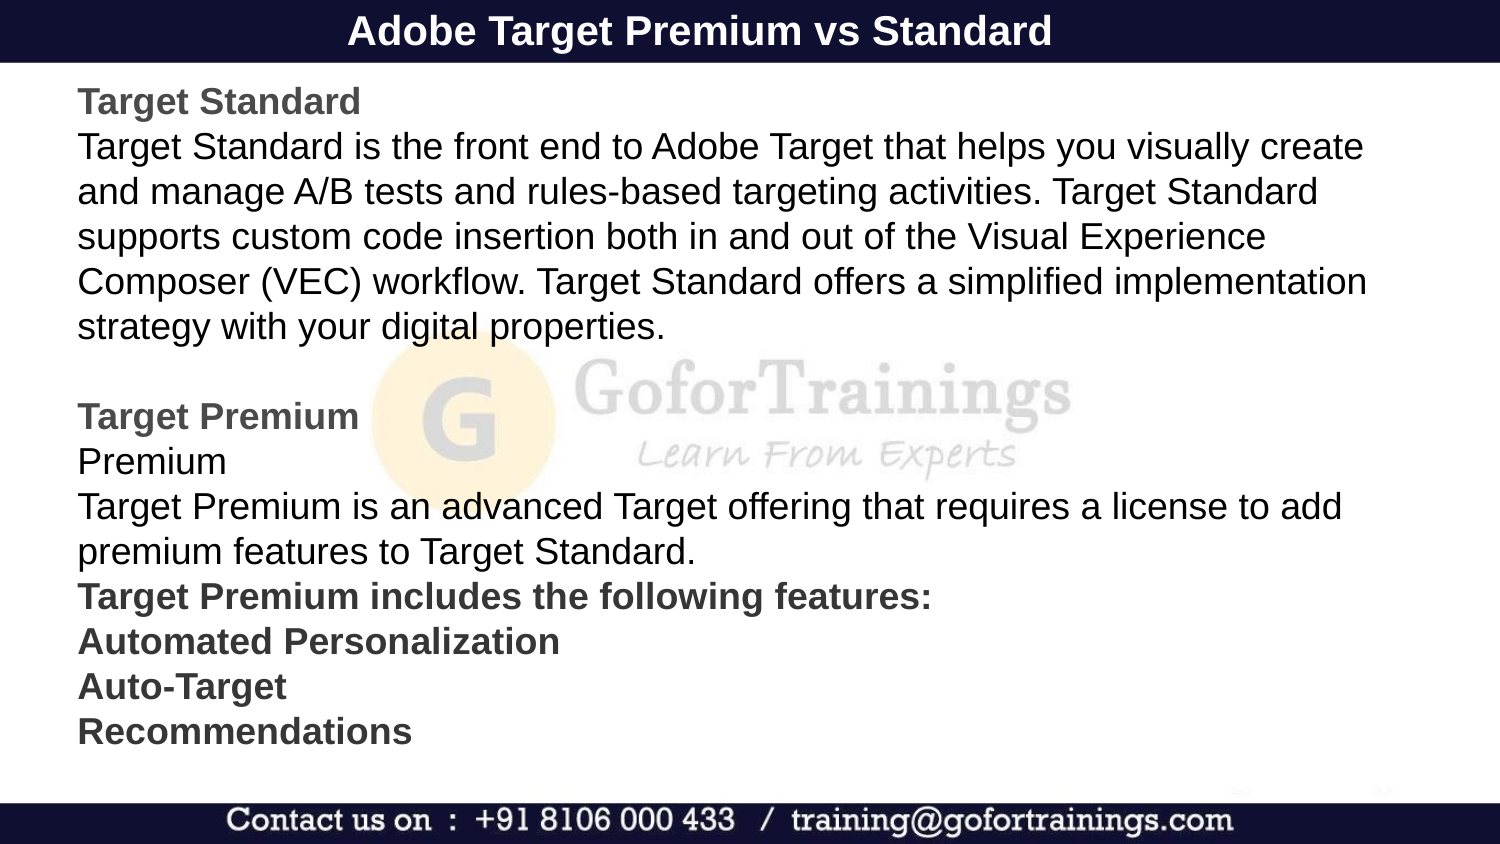

Adobe Target Premium vs Standard
Target Standard
Target Standard is the front end to Adobe Target that helps you visually create and manage A/B tests and rules-based targeting activities. Target Standard supports custom code insertion both in and out of the Visual Experience Composer (VEC) workflow. Target Standard offers a simplified implementation strategy with your digital properties.

Target Premium
Premium
Target Premium is an advanced Target offering that requires a license to add premium features to Target Standard.
Target Premium includes the following features:
Automated Personalization
Auto-Target
Recommendations